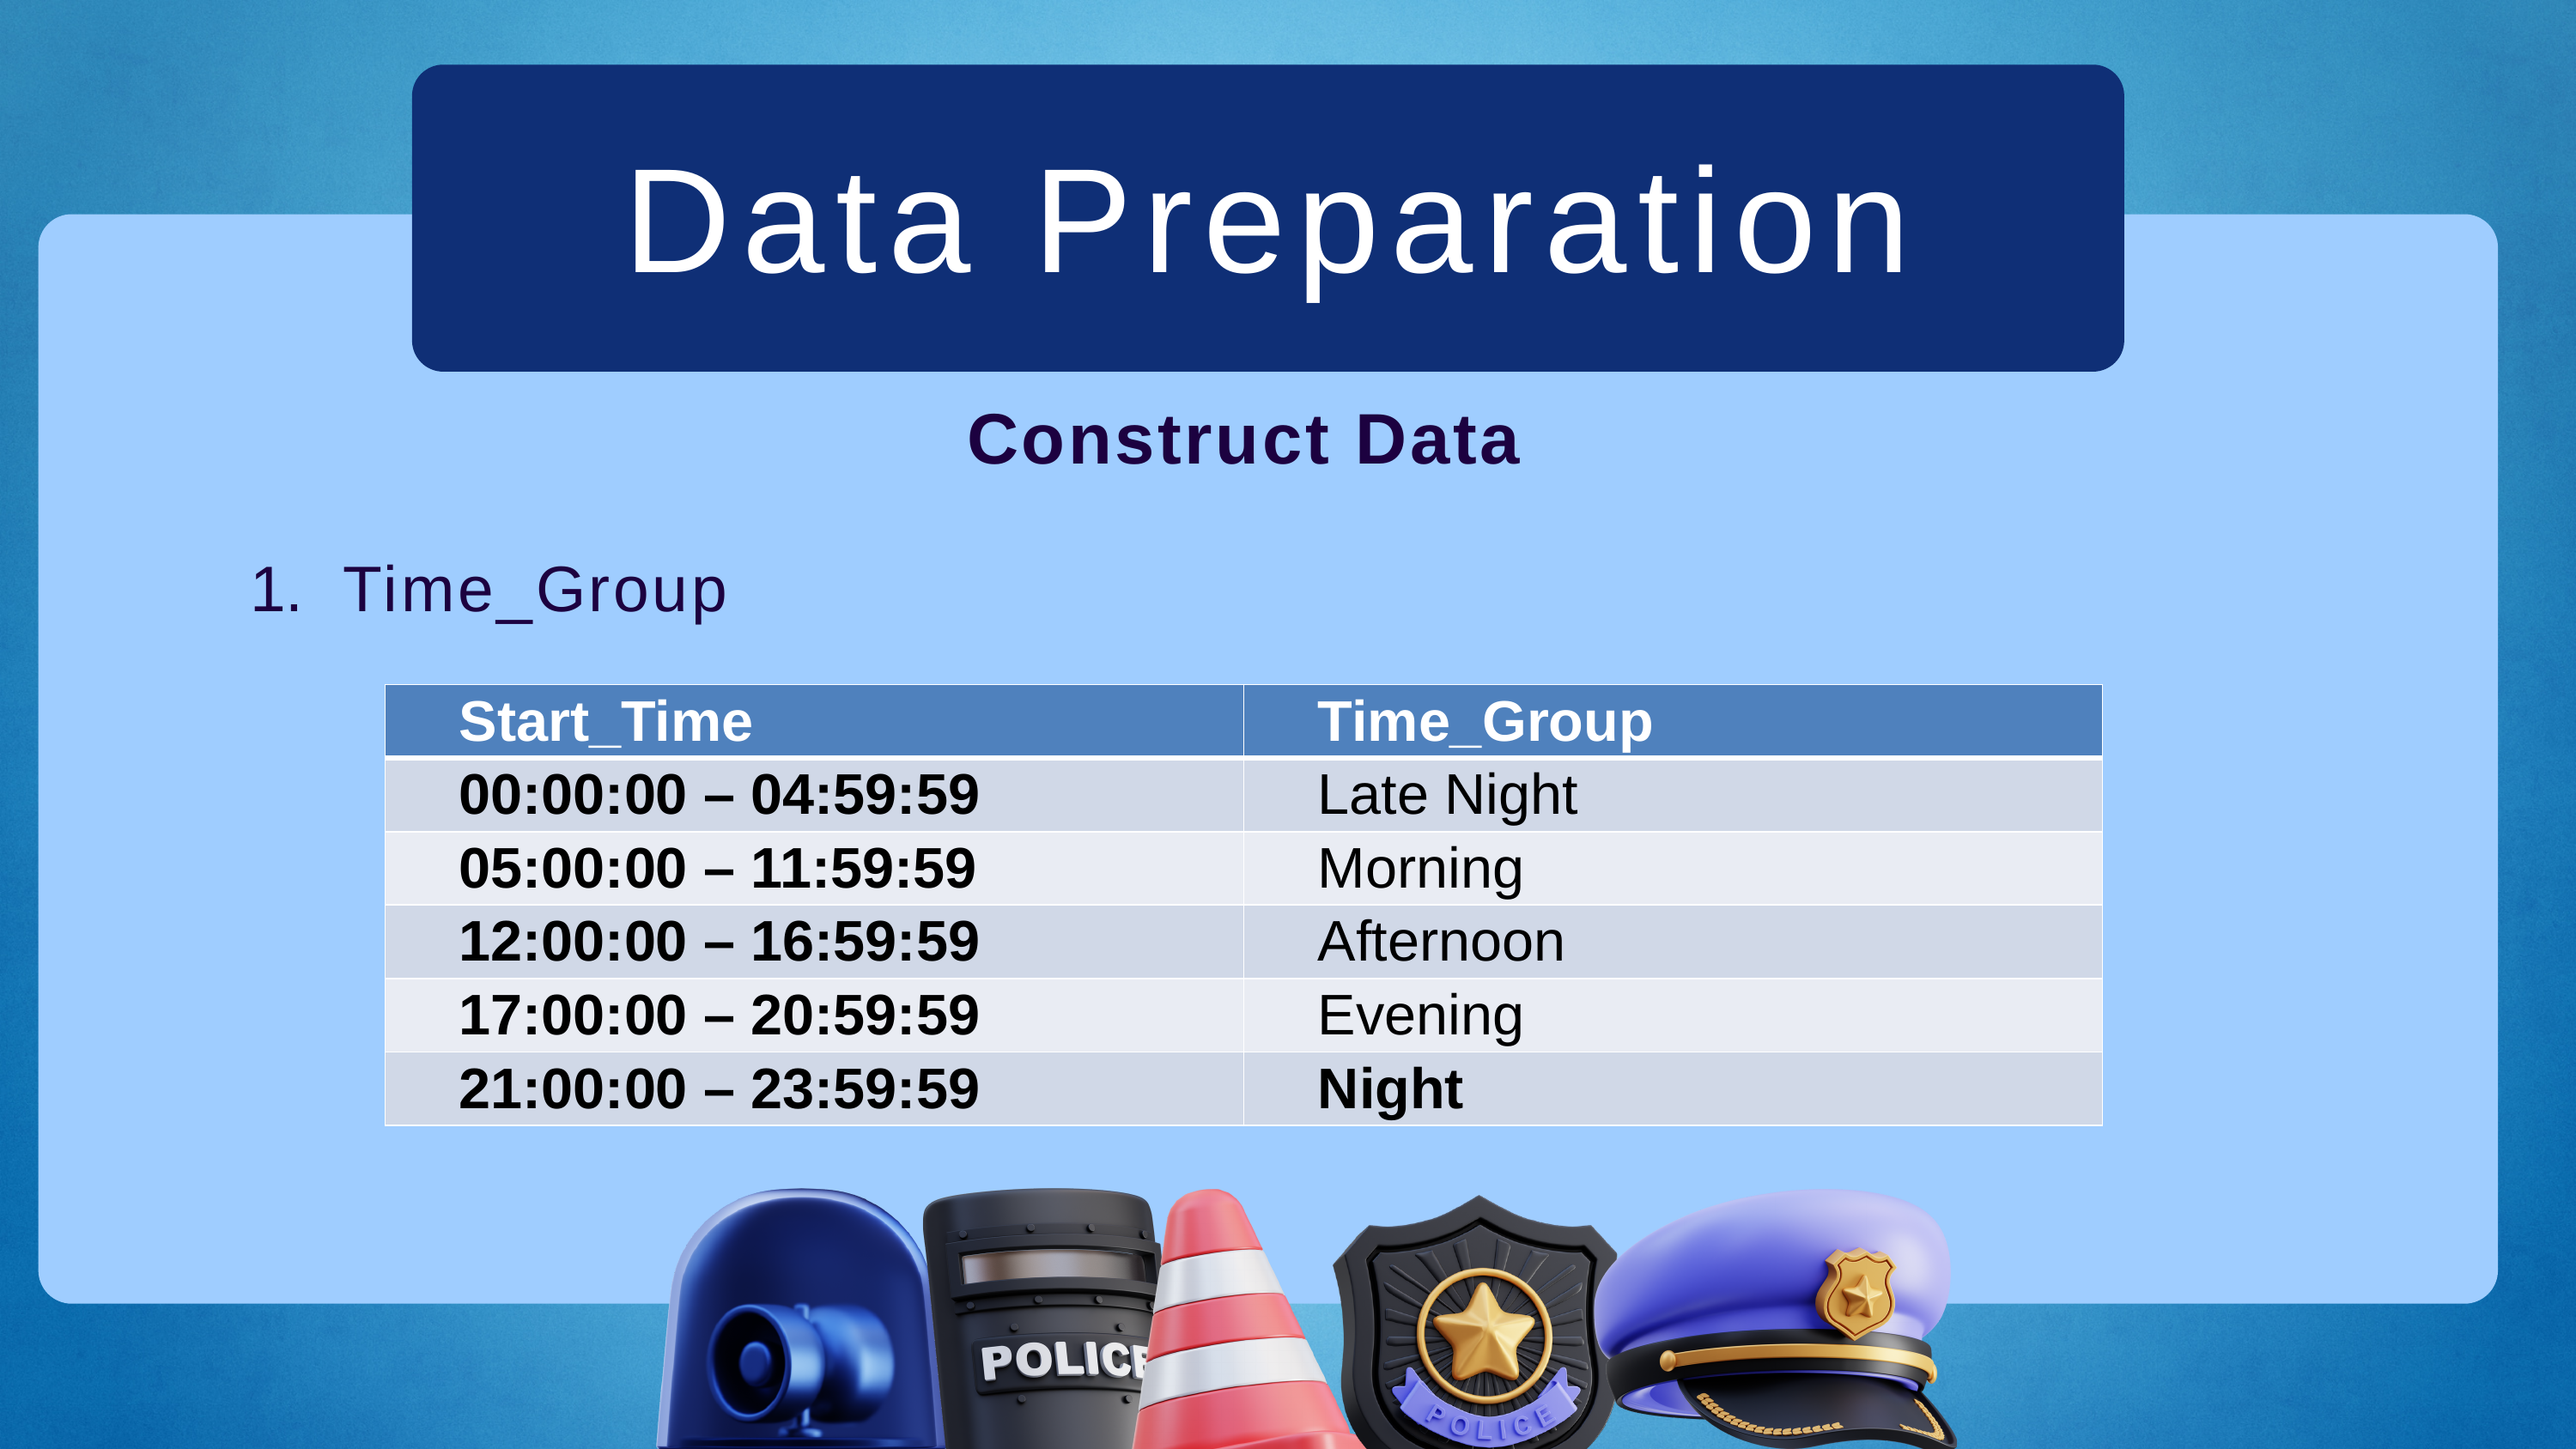

Data Preparation

Construct Data

 Time_Group
| Start\_Time | Time\_Group |
| --- | --- |
| 00:00:00 – 04:59:59 | Late Night |
| 05:00:00 – 11:59:59 | Morning |
| 12:00:00 – 16:59:59 | Afternoon |
| 17:00:00 – 20:59:59 | Evening |
| 21:00:00 – 23:59:59 | Night |